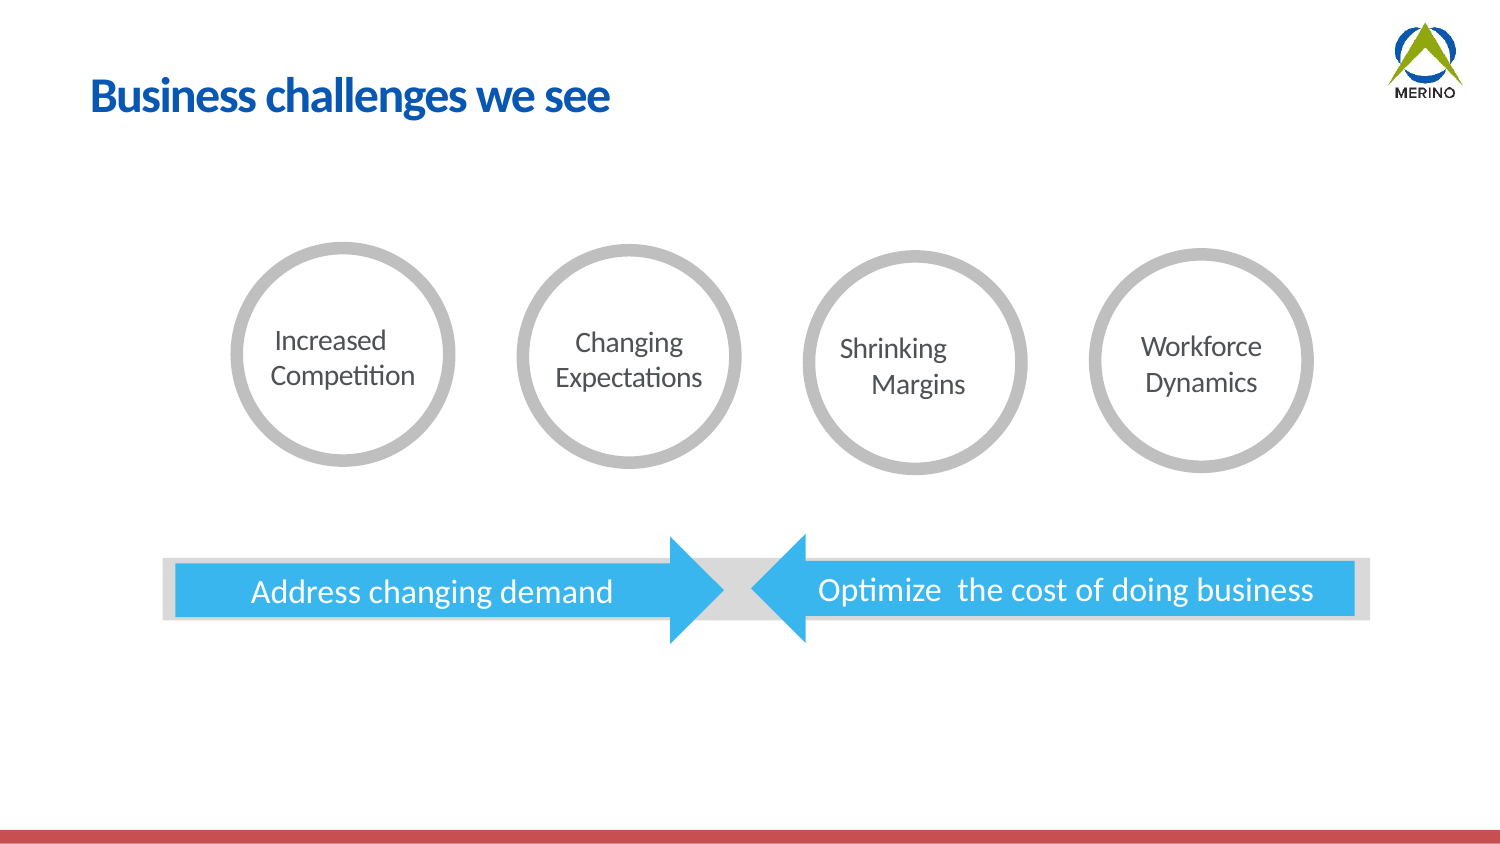

# Business challenges we see

Increased     Competition

Changing Expectations

Workforce Dynamics

Shrinking         Margins
Optimize  the cost of doing business
Address changing demand